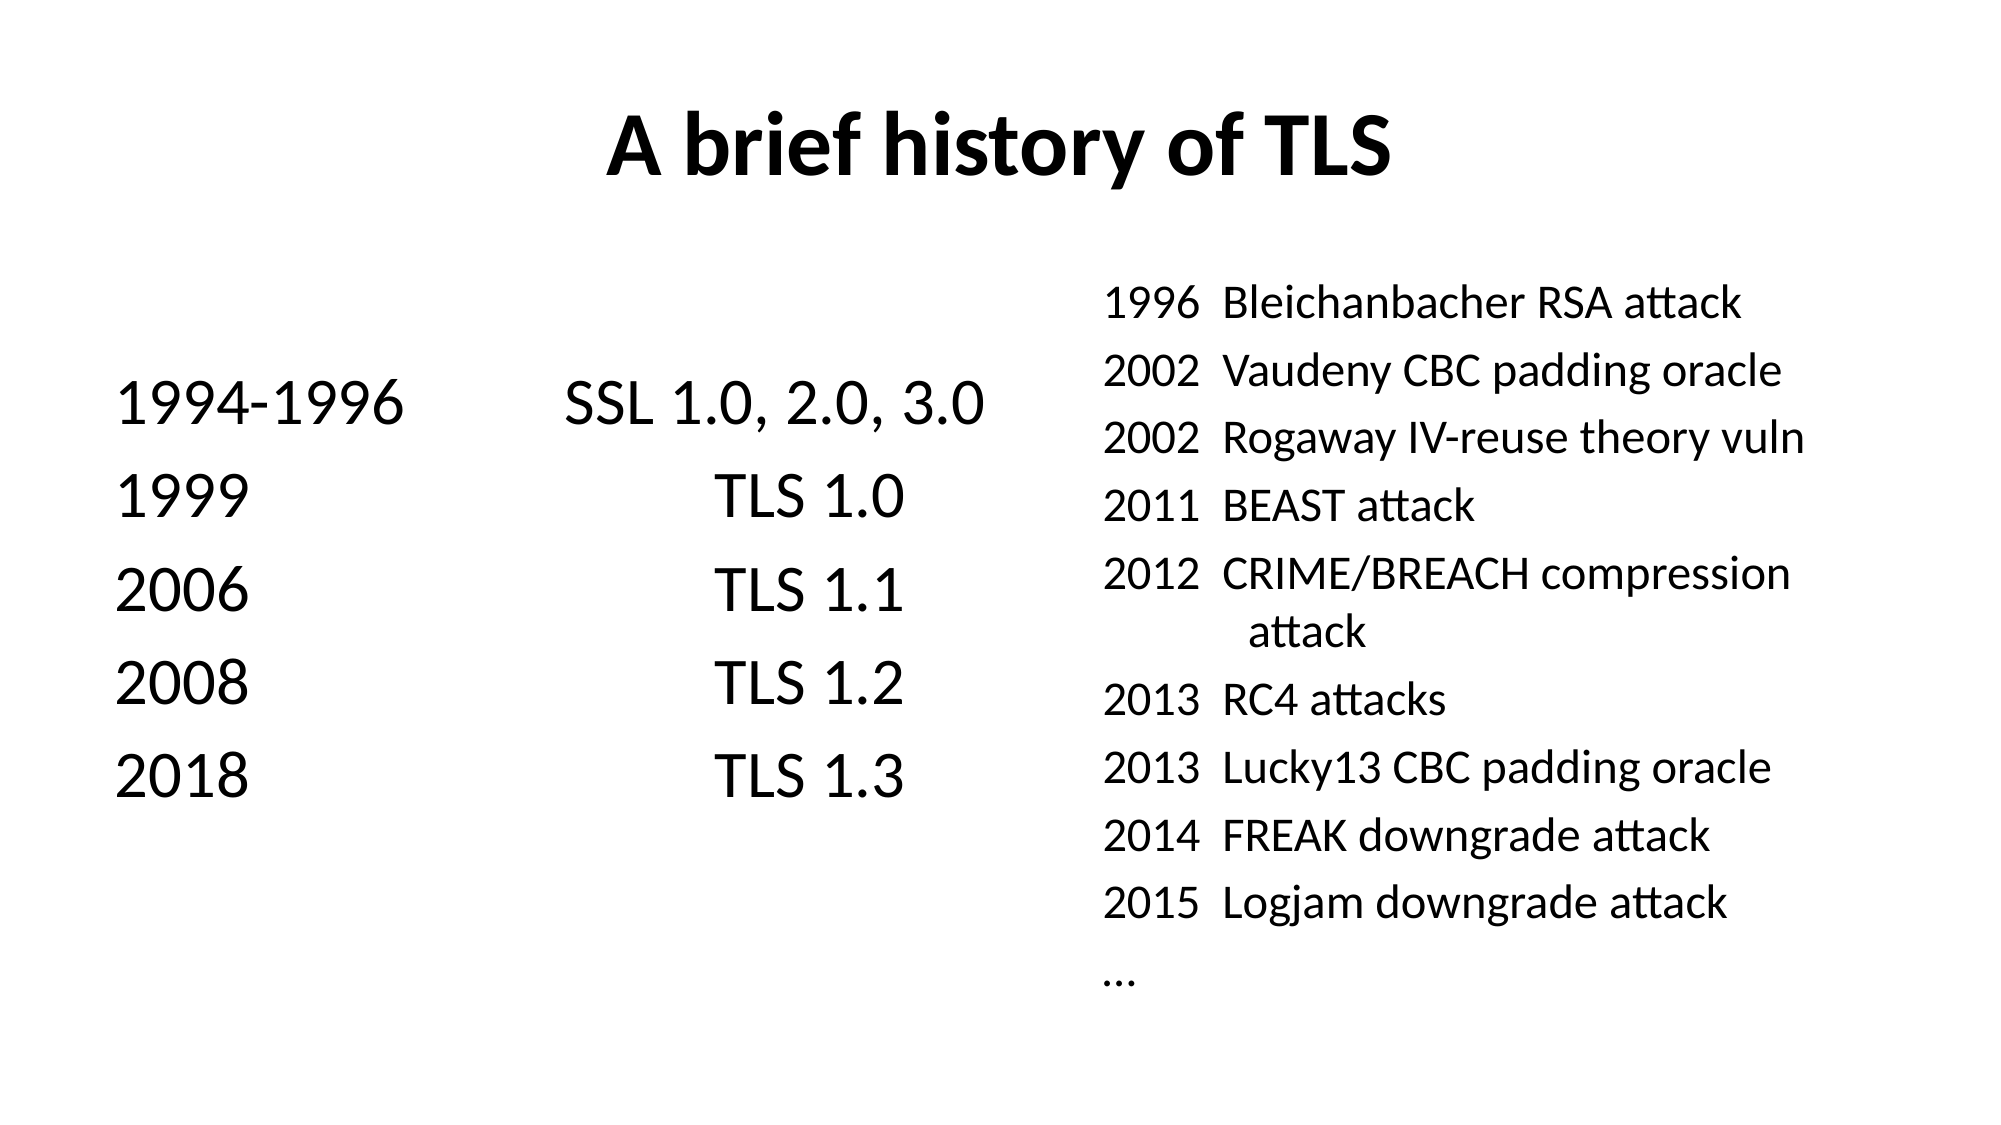

# A brief history of TLS
1996  Bleichanbacher RSA attack
2002  Vaudeny CBC padding oracle
2002  Rogaway IV-reuse theory vuln
2011  BEAST attack
2012  CRIME/BREACH compression 			attack
2013  RC4 attacks
2013  Lucky13 CBC padding oracle
2014  FREAK downgrade attack
2015  Logjam downgrade attack
…
1994-1996 	SSL 1.0, 2.0, 3.0
1999 			TLS 1.0
2006 			TLS 1.1
2008 			TLS 1.2
2018 			TLS 1.3